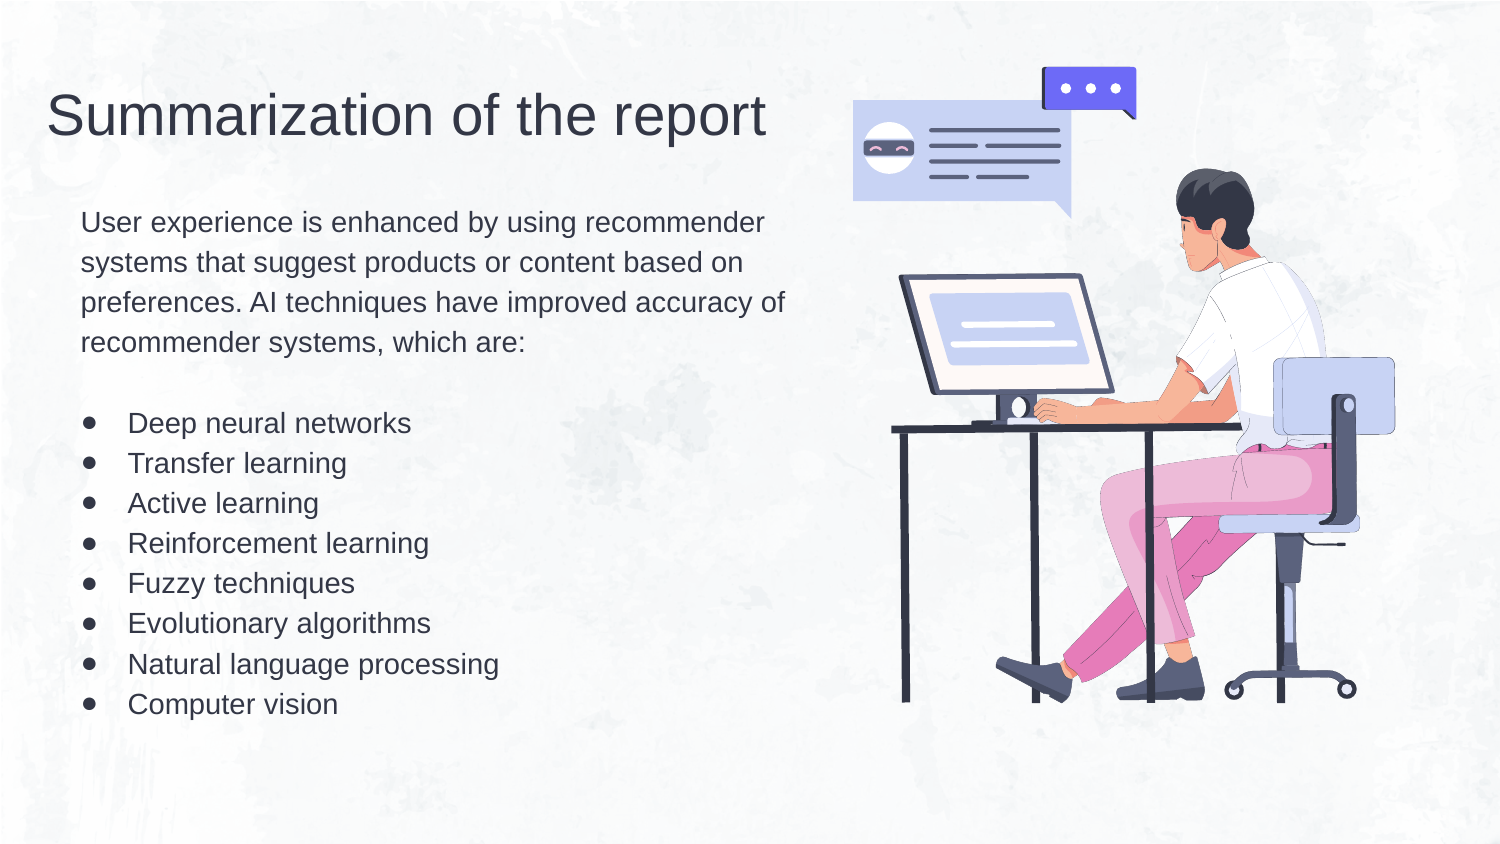

# Summarization of the report

User experience is enhanced by using recommender systems that suggest products or content based on preferences. AI techniques have improved accuracy of  recommender systems, which are:

Deep neural networks
Transfer learning
Active learning
Reinforcement learning
Fuzzy techniques
Evolutionary algorithms
Natural language processing
Computer vision